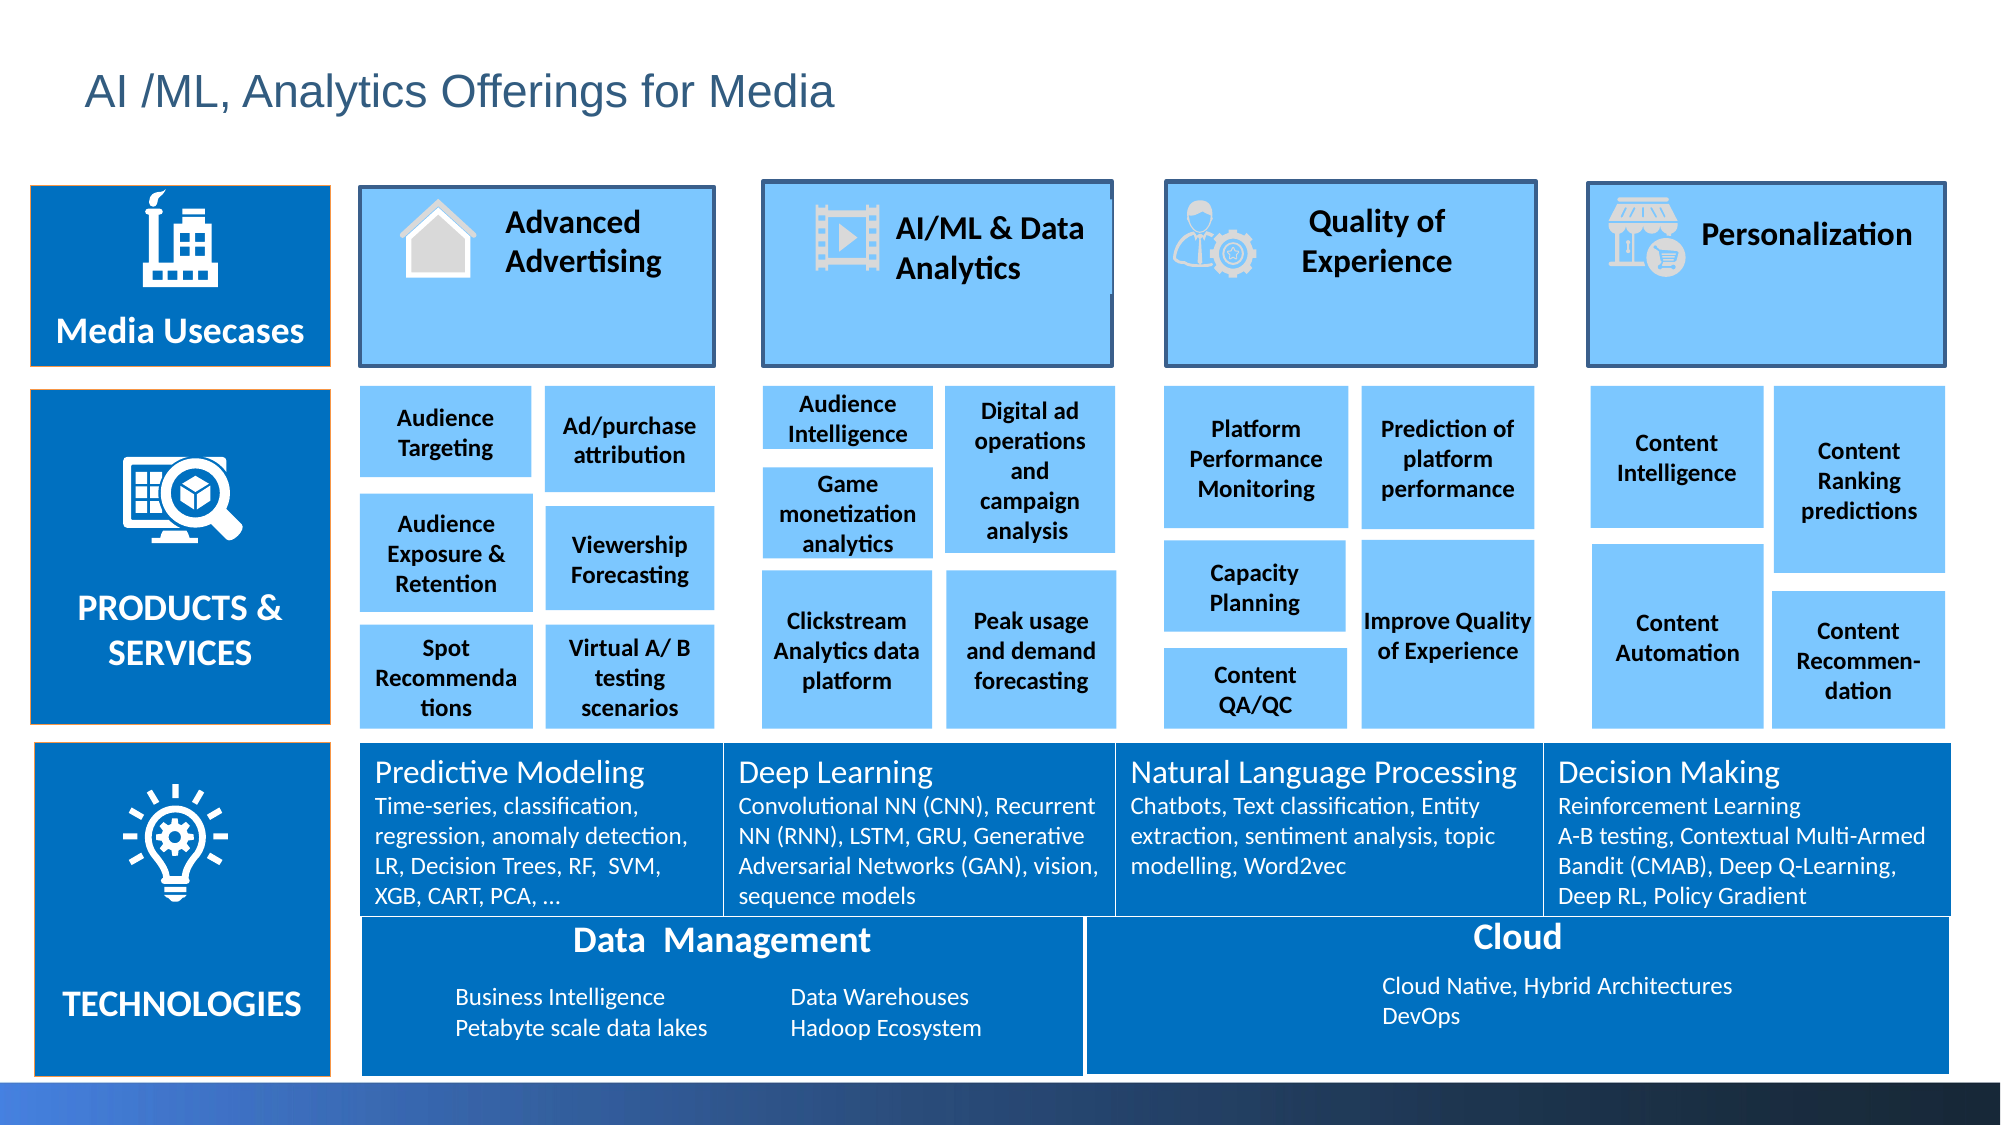

# AI /ML, Analytics Offerings for Media

Media Usecases

Quality of Experience
Advanced Advertising

AI/ML & Data Analytics

Personalization
Prediction of platform performance
Ad/purchase attribution
Audience Intelligence
Digital ad operations and campaign analysis
Platform Performance Monitoring
Content Intelligence
Content Ranking predictions
Audience Targeting
PRODUCTS & SERVICES

Game monetization analytics
Audience Exposure & Retention
Viewership Forecasting
Improve Quality of Experience
Capacity Planning
Content Automation
Clickstream Analytics data platform
Peak usage and demand forecasting
Content Recommen-dation
Spot Recommendations
Virtual A/ B testing scenarios
Content QA/QC
TECHNOLOGIES

Predictive Modeling
Time-series, classification, regression, anomaly detection,  LR, Decision Trees, RF,  SVM, XGB, CART, PCA, …
Deep Learning
Convolutional NN (CNN), Recurrent NN (RNN), LSTM, GRU, Generative Adversarial Networks (GAN), vision, sequence models
Natural Language Processing
Chatbots, Text classification, Entity extraction, sentiment analysis, topic modelling, Word2vec

Decision Making Reinforcement Learning
A-B testing, Contextual Multi-Armed Bandit (CMAB), Deep Q-Learning, Deep RL, Policy Gradient

Cloud
Data  Management

Cloud Native, Hybrid Architectures
DevOps
Business Intelligence
Petabyte scale data lakes
Data Warehouses
Hadoop Ecosystem